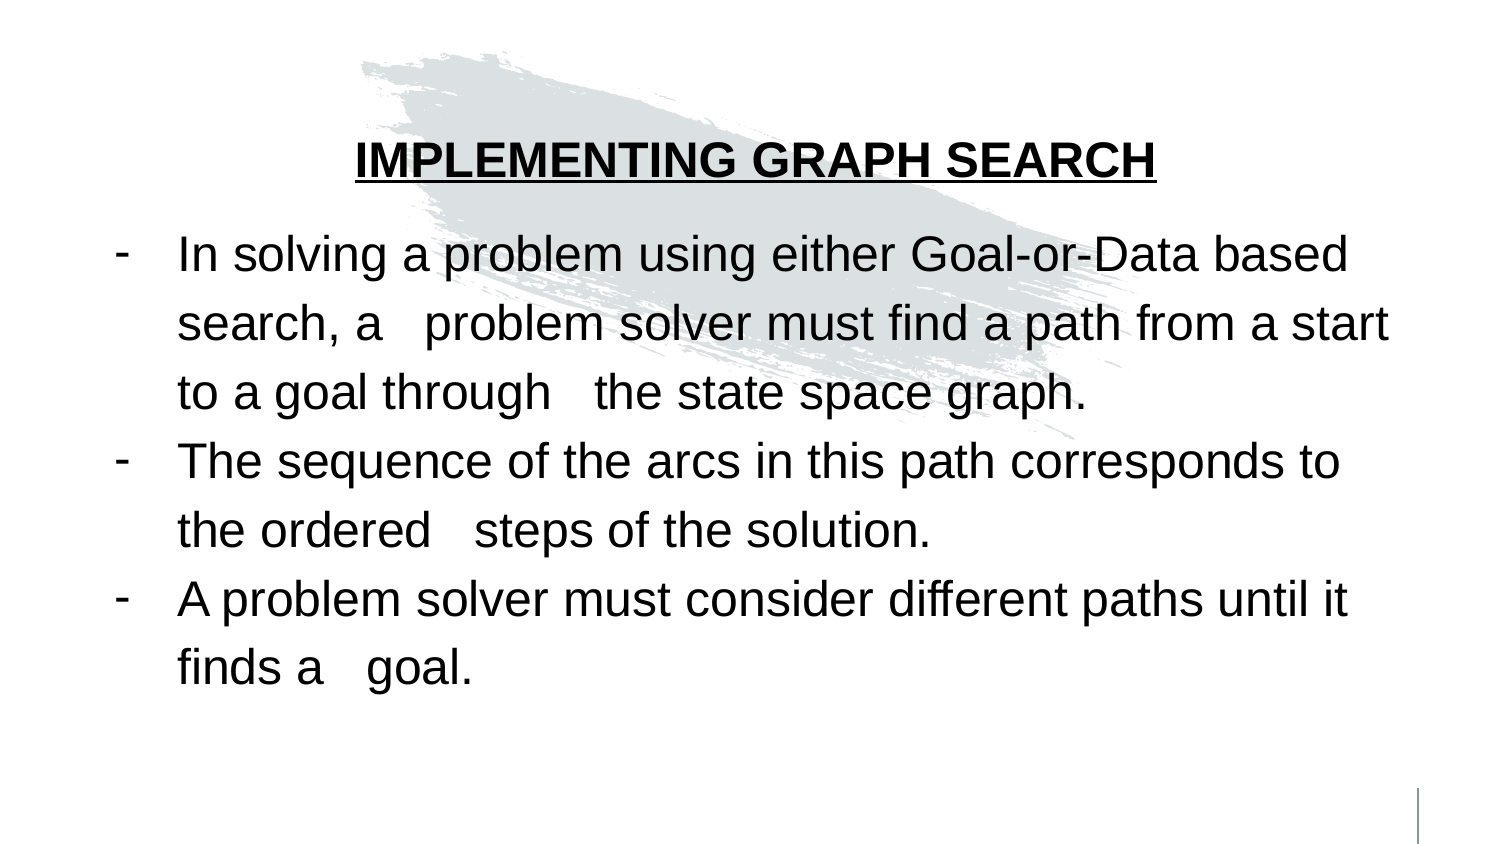

IMPLEMENTING GRAPH SEARCH
In solving a problem using either Goal-or-Data based search, a   problem solver must find a path from a start to a goal through   the state space graph.
The sequence of the arcs in this path corresponds to the ordered   steps of the solution.
A problem solver must consider different paths until it finds a   goal.